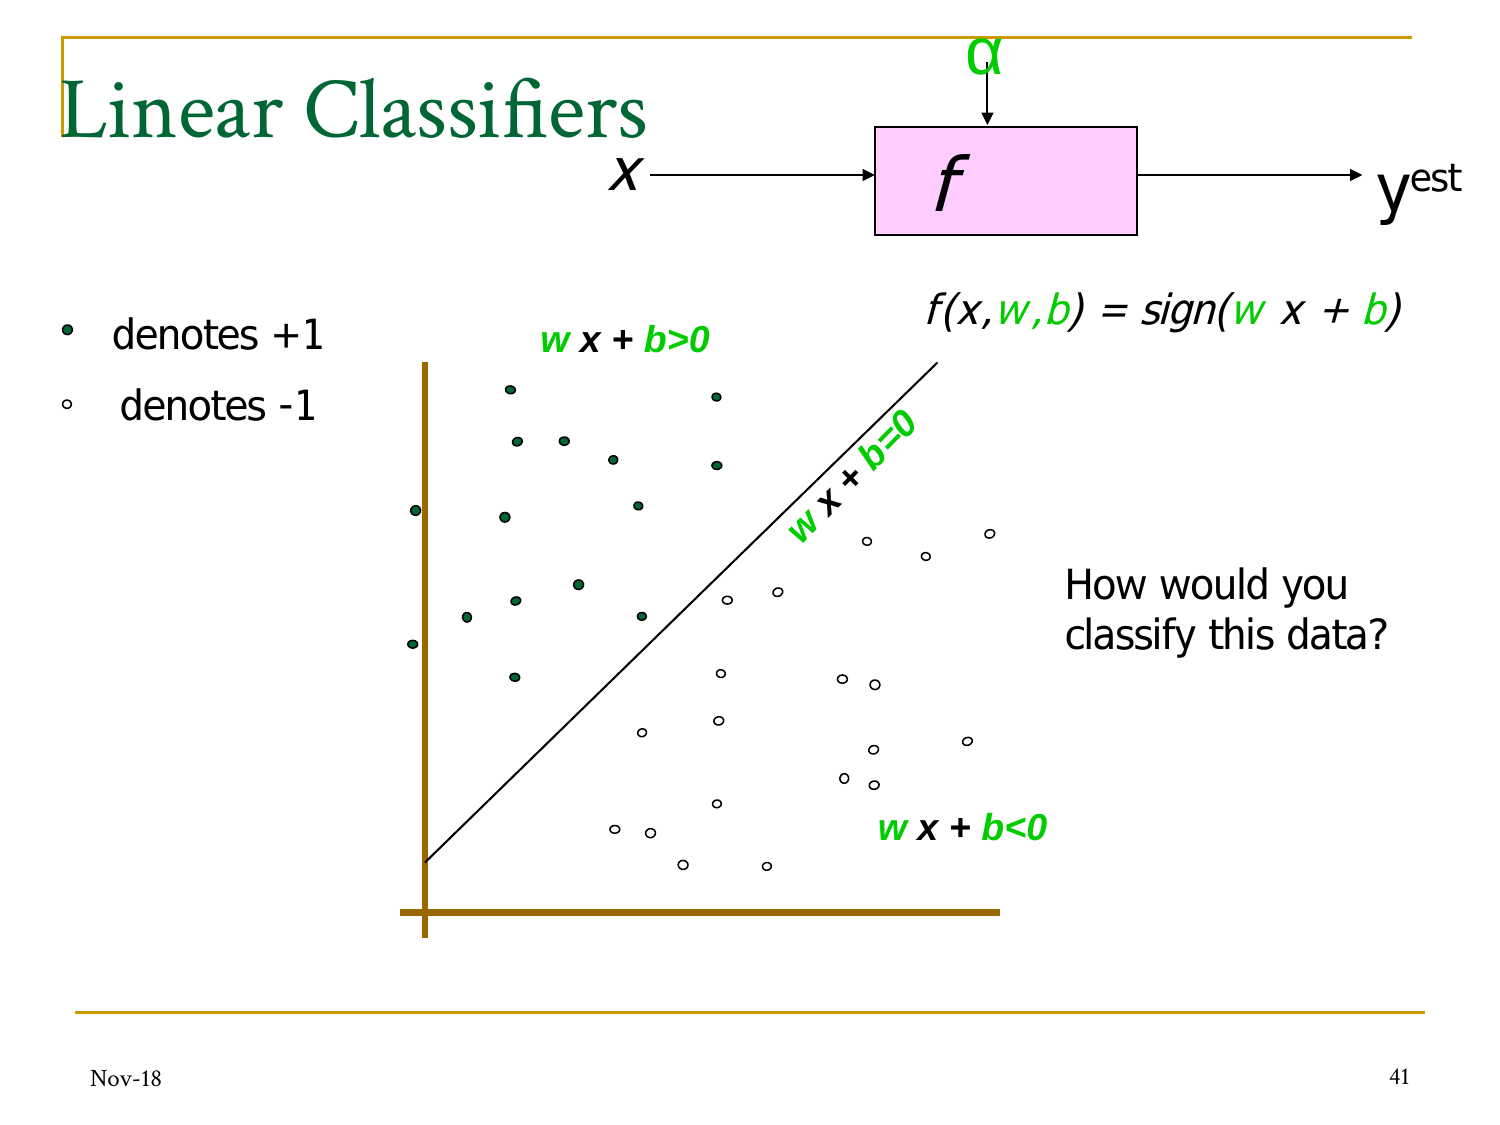

α
 Linear Classifiers
x
f
yest
f(x,w,b) = sign(w x + b)
denotes +1
denotes -1
w x + b>0

w x + b=0

How would you classify this data?

w x + b<0

Nov-18
41